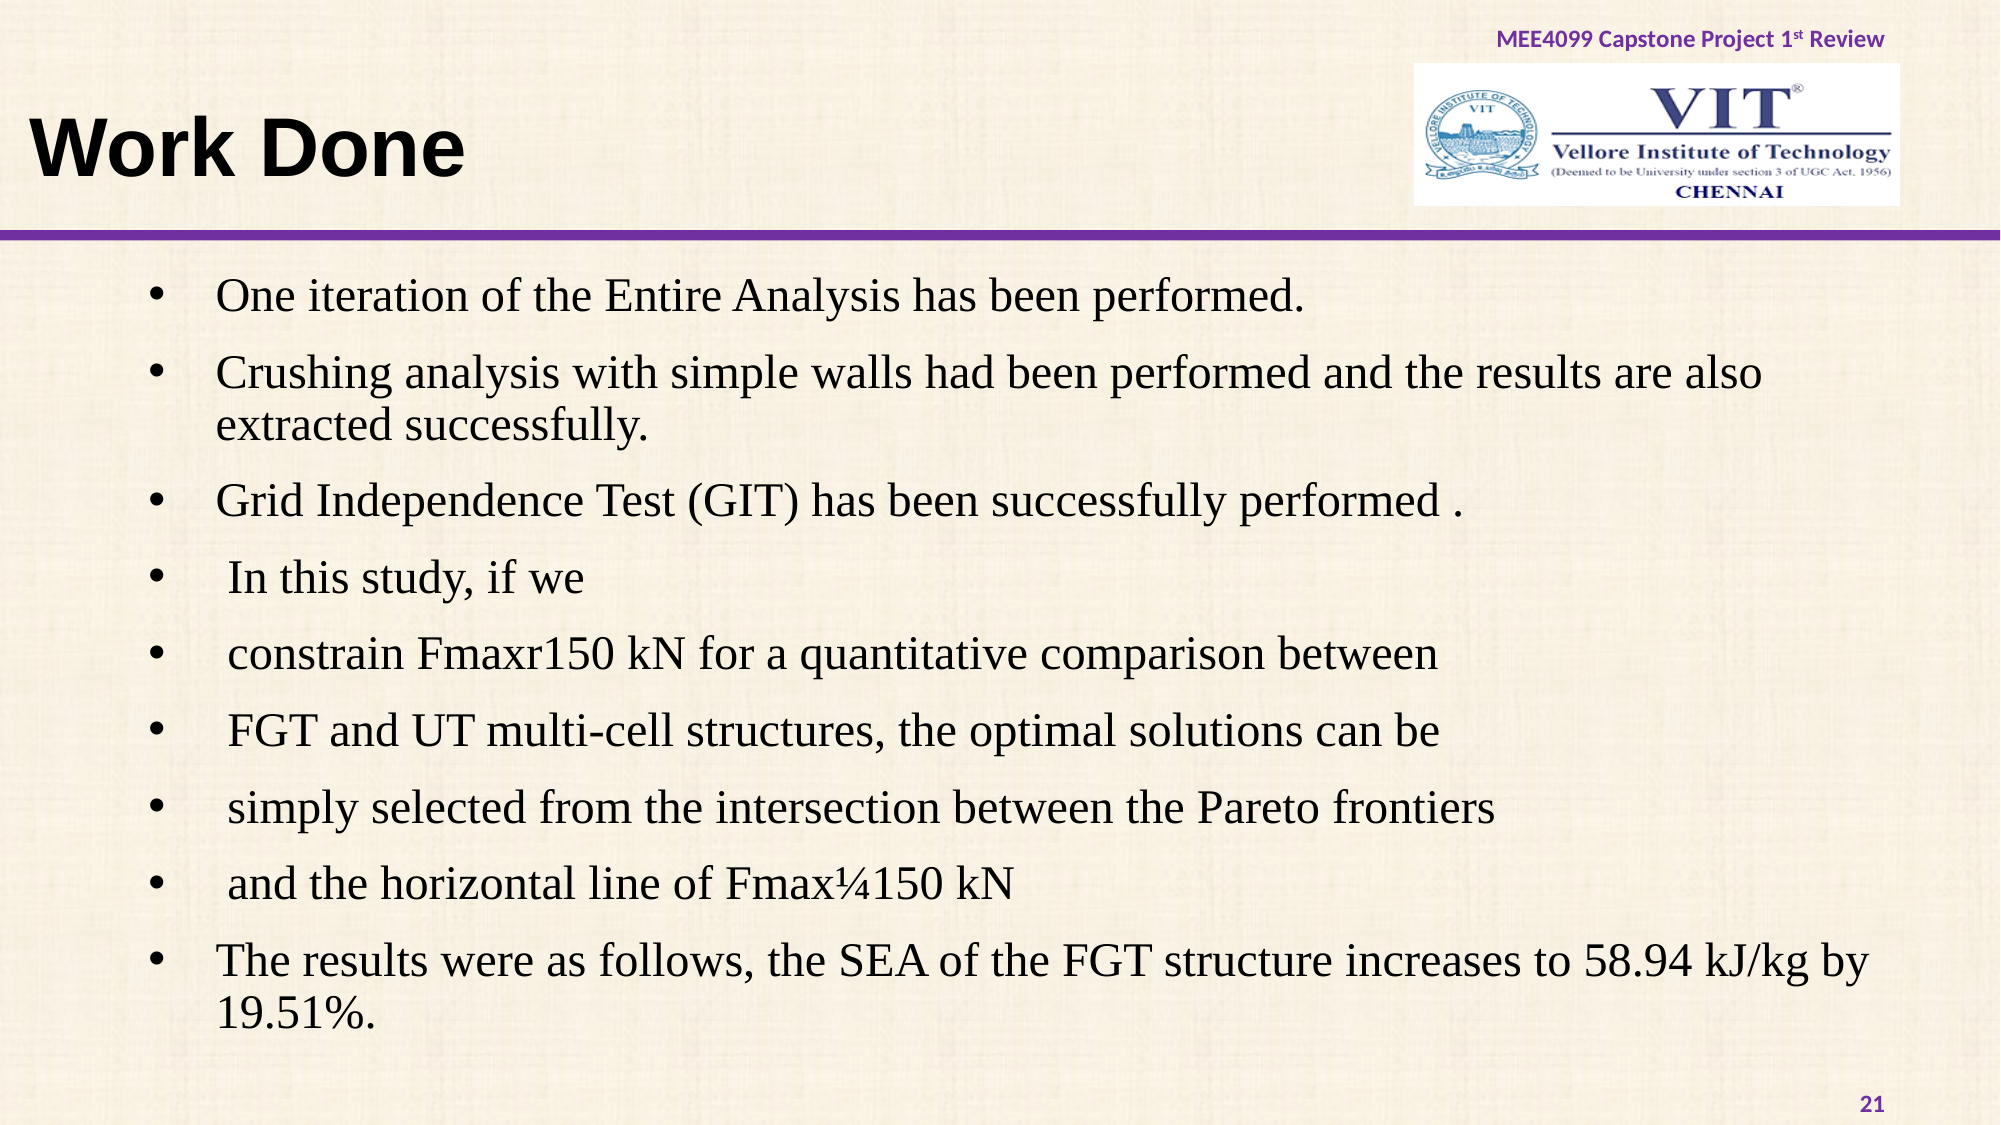

# Work Done
One iteration of the Entire Analysis has been performed.
Crushing analysis with simple walls had been performed and the results are also extracted successfully.
Grid Independence Test (GIT) has been successfully performed .
 In this study, if we
 constrain Fmaxr150 kN for a quantitative comparison between
 FGT and UT multi-cell structures, the optimal solutions can be
 simply selected from the intersection between the Pareto frontiers
 and the horizontal line of Fmax¼150 kN
The results were as follows, the SEA of the FGT structure increases to 58.94 kJ/kg by 19.51%.

21